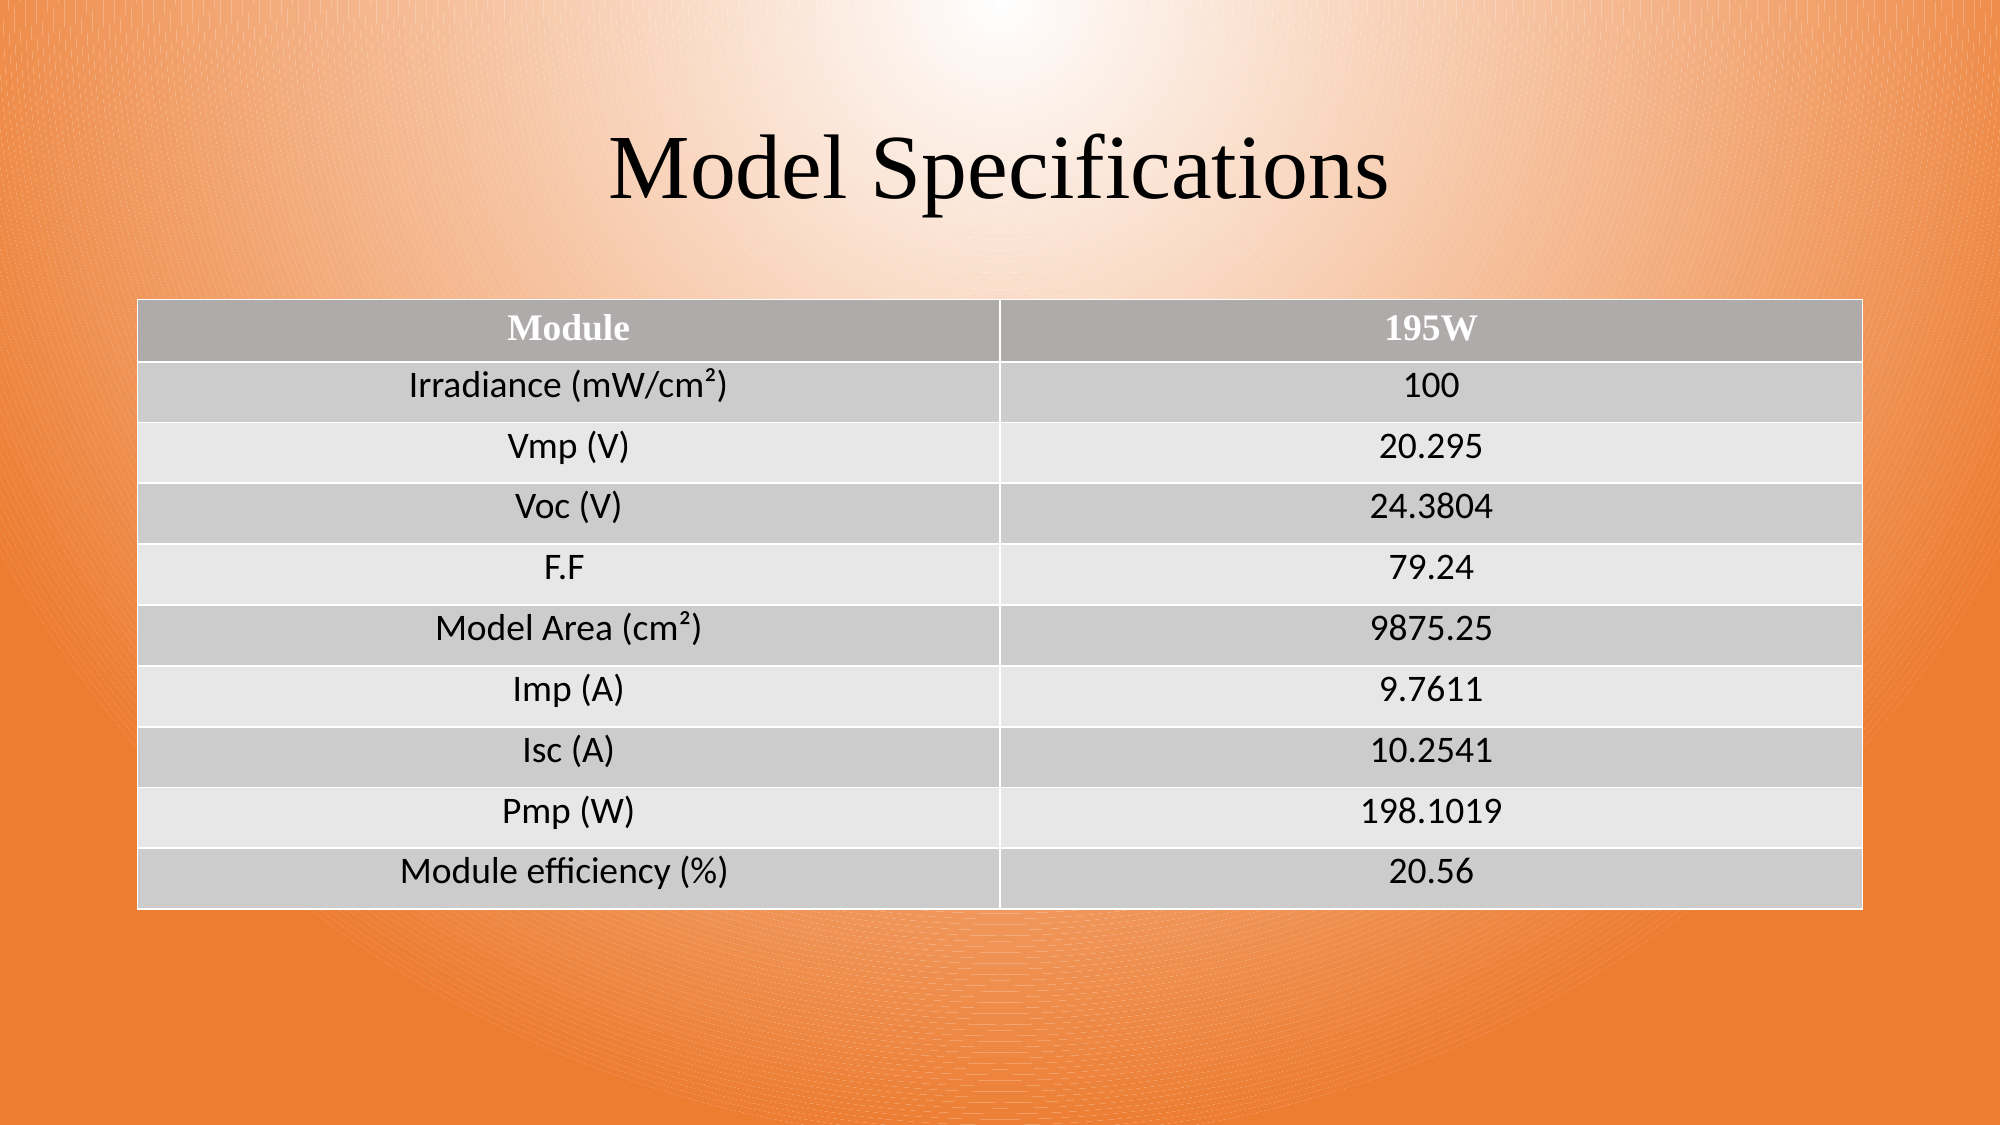

# Model Specifications
| Module | 195W |
| --- | --- |
| Irradiance (mW/cm²) | 100 |
| Vmp (V) | 20.295 |
| Voc (V) | 24.3804 |
| F.F | 79.24 |
| Model Area (cm²) | 9875.25 |
| Imp (A) | 9.7611 |
| Isc (A) | 10.2541 |
| Pmp (W) | 198.1019 |
| Module efficiency (%) | 20.56 |